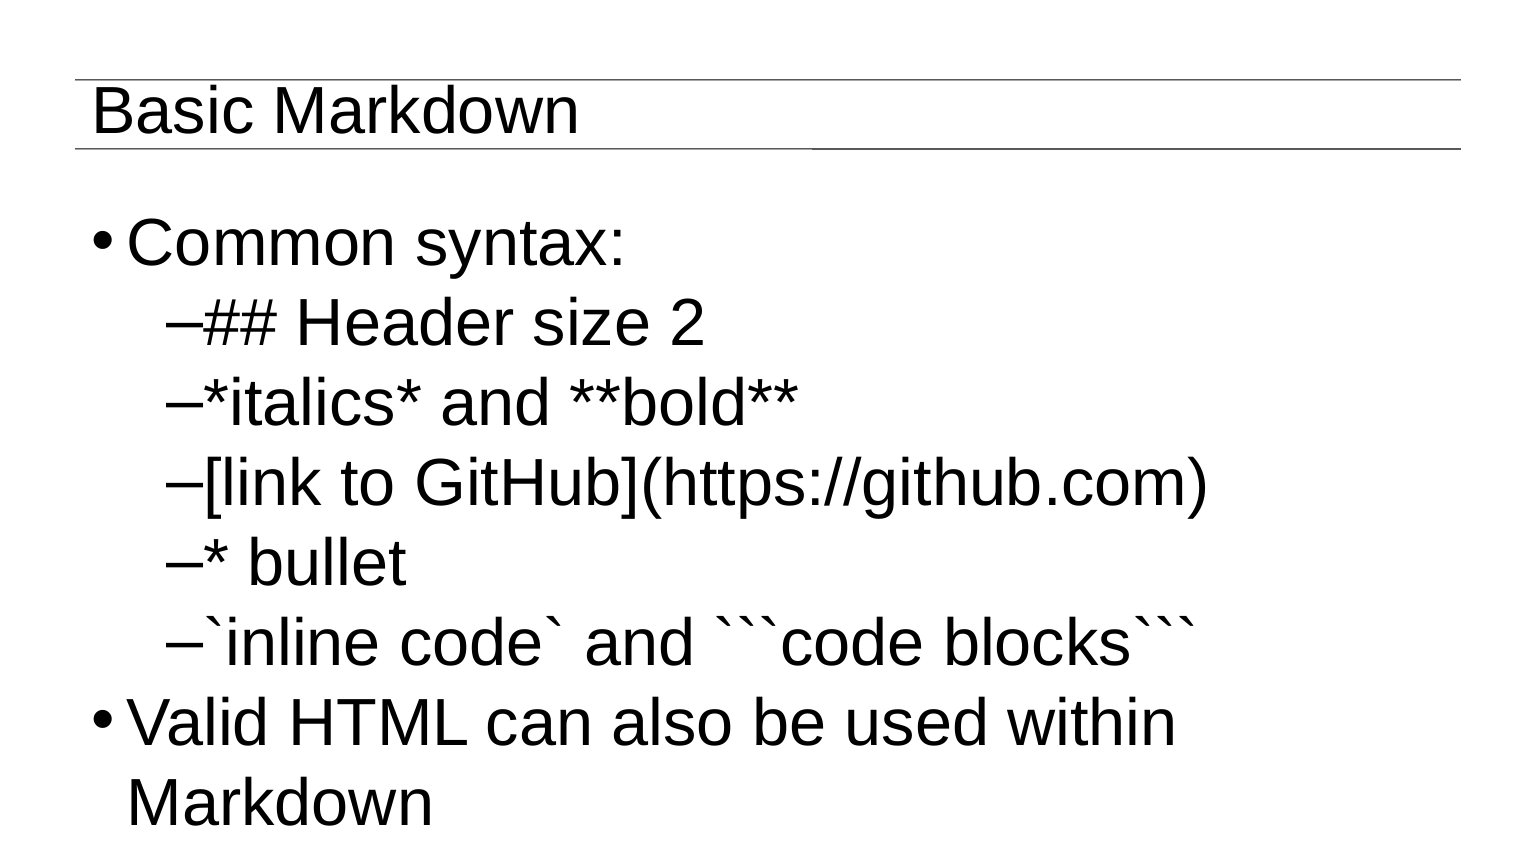

Basic Markdown
Common syntax:
## Header size 2
*italics* and **bold**
[link to GitHub](https://github.com)
* bullet
`inline code` and ```code blocks```
Valid HTML can also be used within Markdown